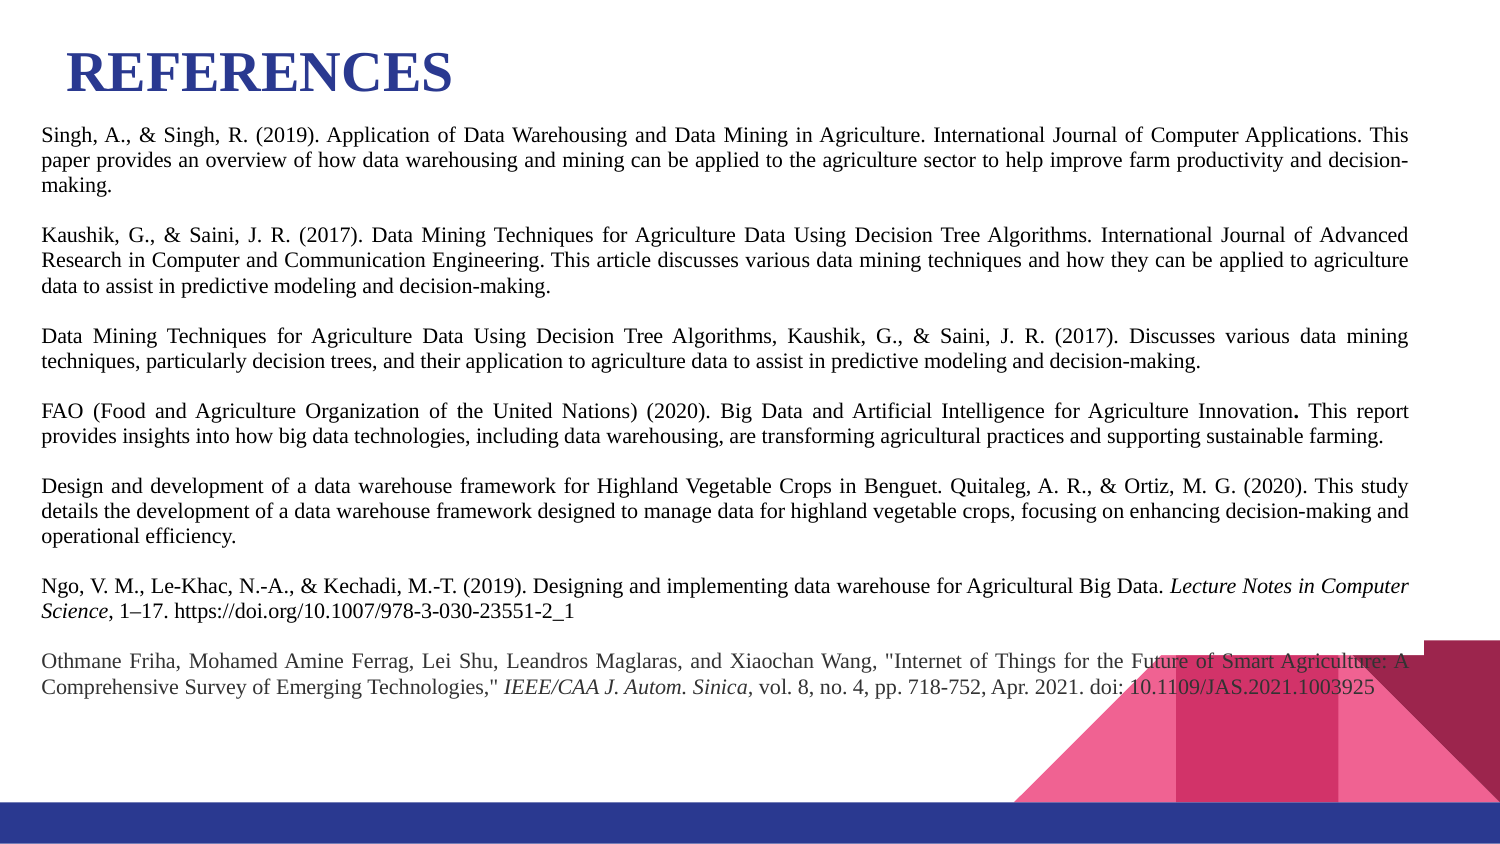

# REFERENCES
Singh, A., & Singh, R. (2019). Application of Data Warehousing and Data Mining in Agriculture. International Journal of Computer Applications. This paper provides an overview of how data warehousing and mining can be applied to the agriculture sector to help improve farm productivity and decision-making.
Kaushik, G., & Saini, J. R. (2017). Data Mining Techniques for Agriculture Data Using Decision Tree Algorithms. International Journal of Advanced Research in Computer and Communication Engineering. This article discusses various data mining techniques and how they can be applied to agriculture data to assist in predictive modeling and decision-making.
Data Mining Techniques for Agriculture Data Using Decision Tree Algorithms, Kaushik, G., & Saini, J. R. (2017). Discusses various data mining techniques, particularly decision trees, and their application to agriculture data to assist in predictive modeling and decision-making.
FAO (Food and Agriculture Organization of the United Nations) (2020). Big Data and Artificial Intelligence for Agriculture Innovation. This report provides insights into how big data technologies, including data warehousing, are transforming agricultural practices and supporting sustainable farming.
Design and development of a data warehouse framework for Highland Vegetable Crops in Benguet. Quitaleg, A. R., & Ortiz, M. G. (2020). This study details the development of a data warehouse framework designed to manage data for highland vegetable crops, focusing on enhancing decision-making and operational efficiency.
Ngo, V. M., Le-Khac, N.-A., & Kechadi, M.-T. (2019). Designing and implementing data warehouse for Agricultural Big Data. Lecture Notes in Computer Science, 1–17. https://doi.org/10.1007/978-3-030-23551-2_1
Othmane Friha, Mohamed Amine Ferrag, Lei Shu, Leandros Maglaras, and Xiaochan Wang, "Internet of Things for the Future of Smart Agriculture: A Comprehensive Survey of Emerging Technologies," IEEE/CAA J. Autom. Sinica, vol. 8, no. 4, pp. 718-752, Apr. 2021. doi: 10.1109/JAS.2021.1003925